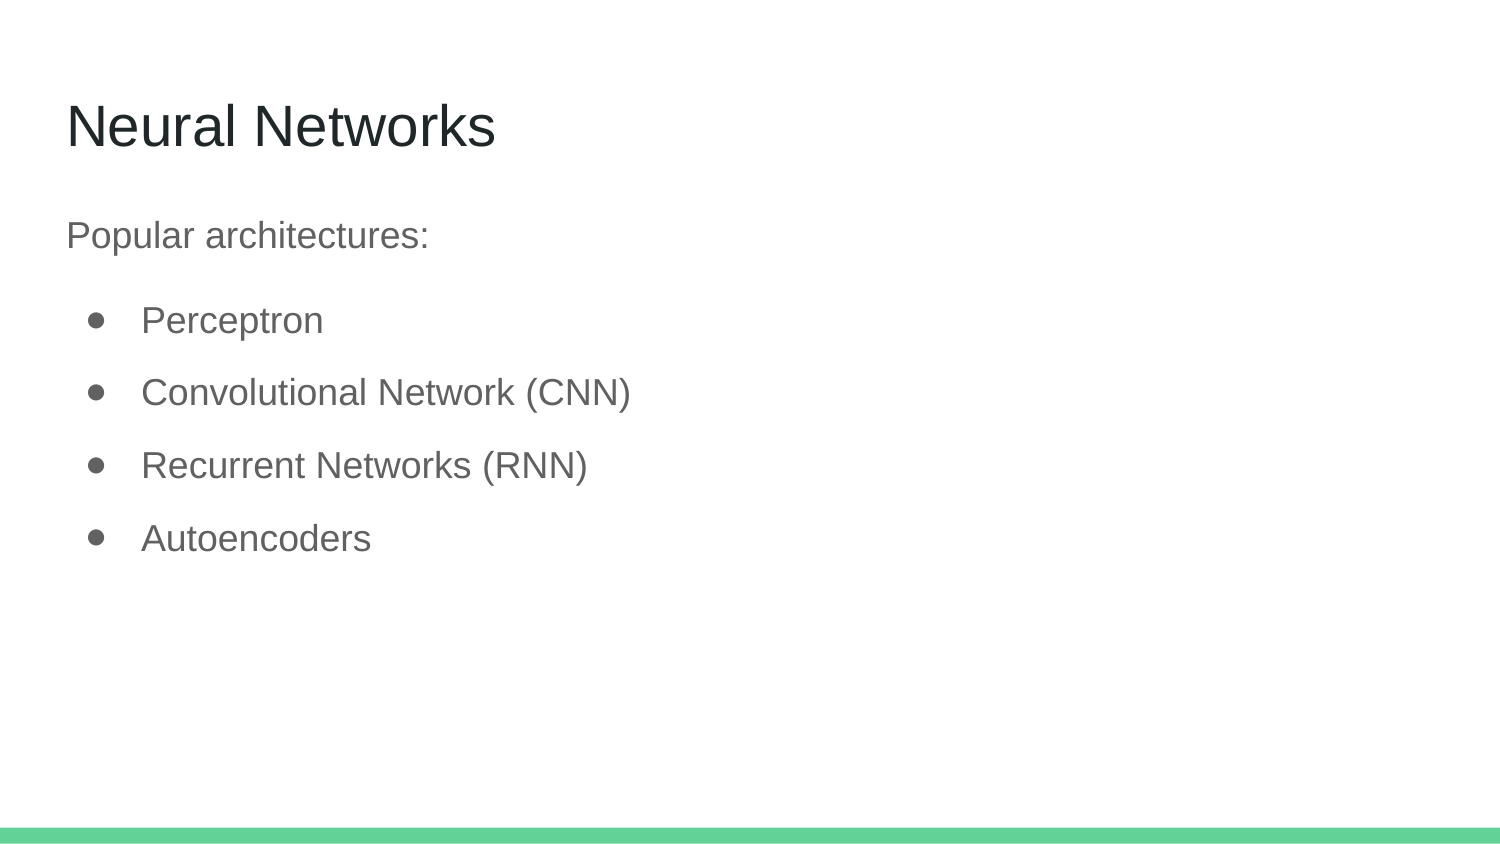

# Neural Networks
Popular architectures:
Perceptron
Convolutional Network (CNN)
Recurrent Networks (RNN)
Autoencoders